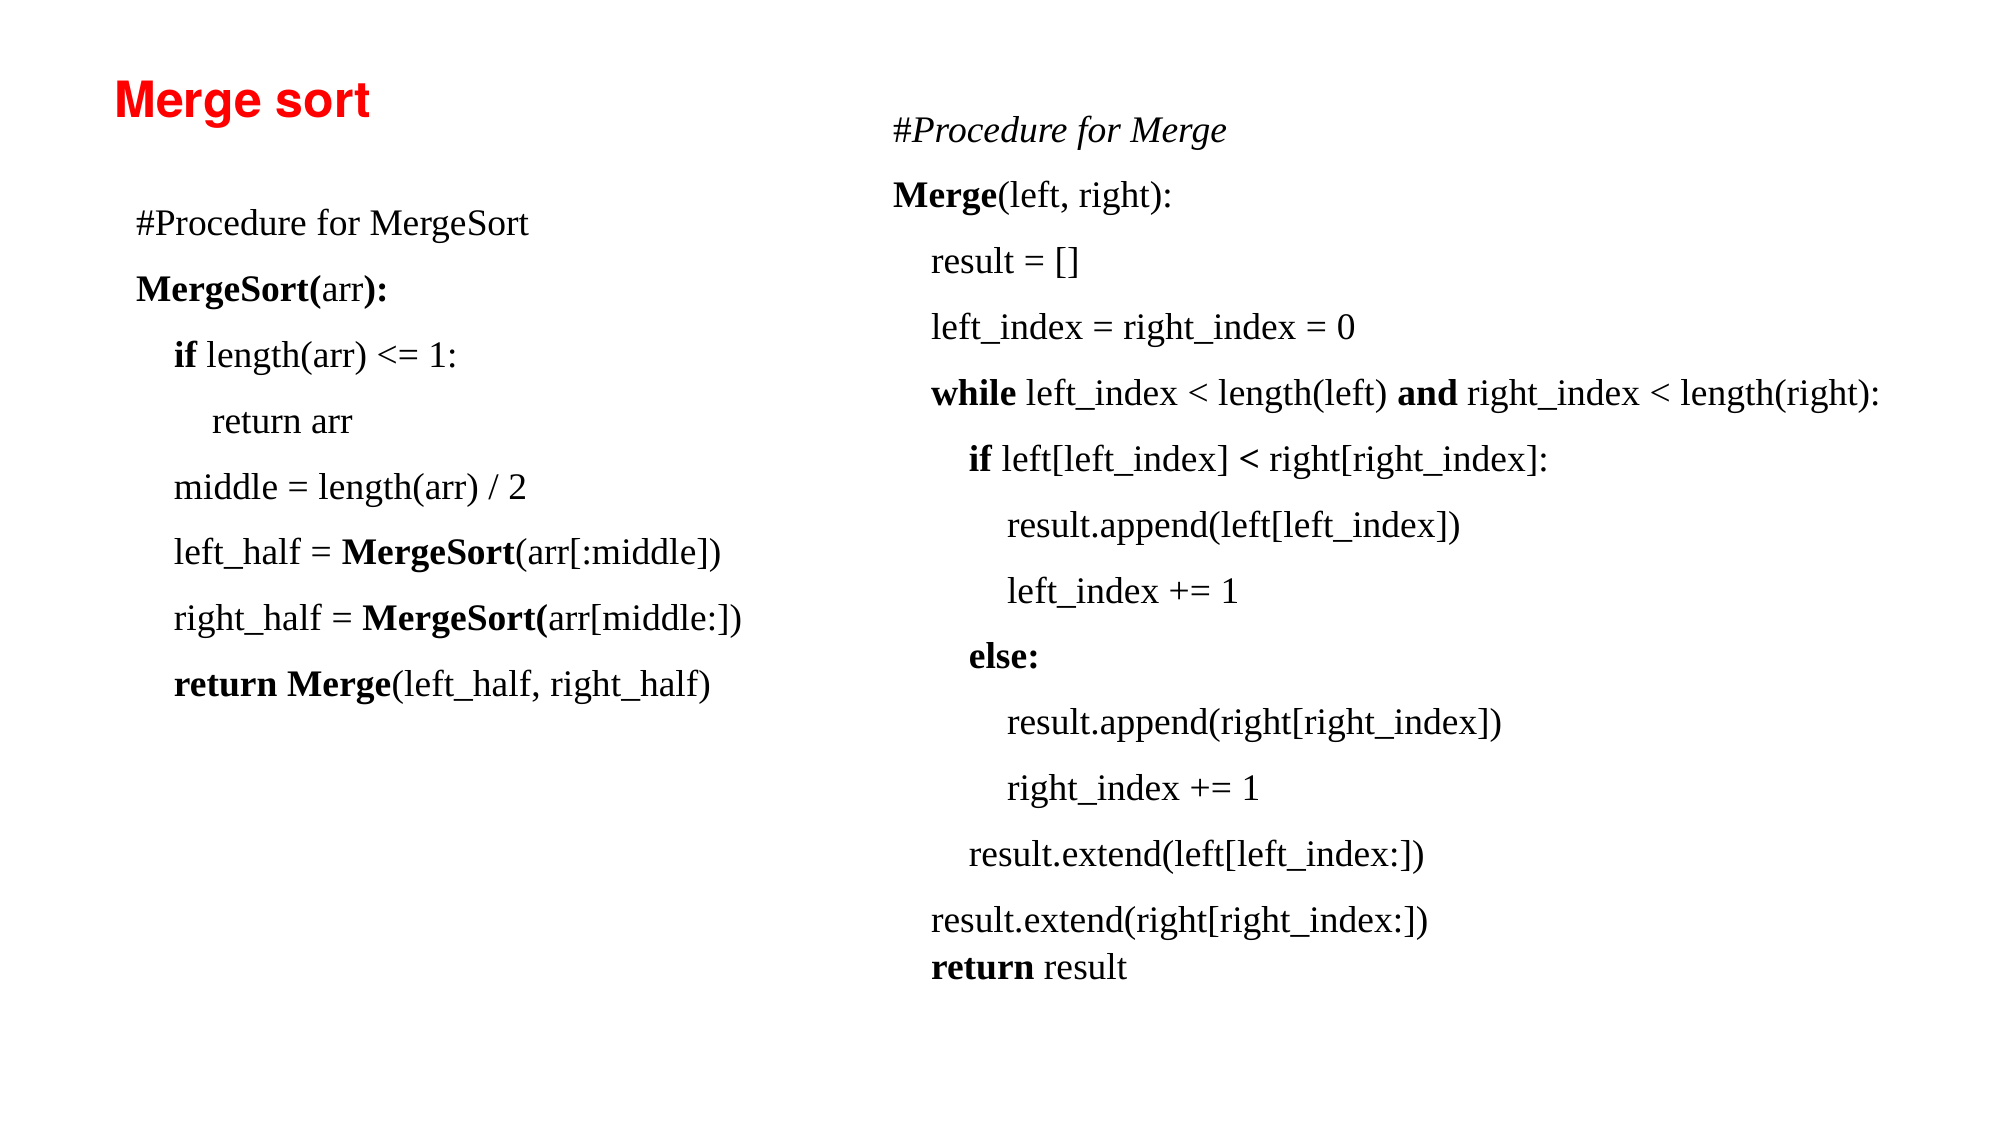

Merge sort

#Procedure for Merge
Merge(left, right):
    result = []
    left_index = right_index = 0
    while left_index < length(left) and right_index < length(right):
        if left[left_index] < right[right_index]:
            result.append(left[left_index])
            left_index += 1
        else:
            result.append(right[right_index])
            right_index += 1
        result.extend(left[left_index:])
    result.extend(right[right_index:])
    return result
#Procedure for MergeSort
MergeSort(arr):
    if length(arr) <= 1:
        return arr
    middle = length(arr) / 2
    left_half = MergeSort(arr[:middle])
    right_half = MergeSort(arr[middle:])
    return Merge(left_half, right_half)